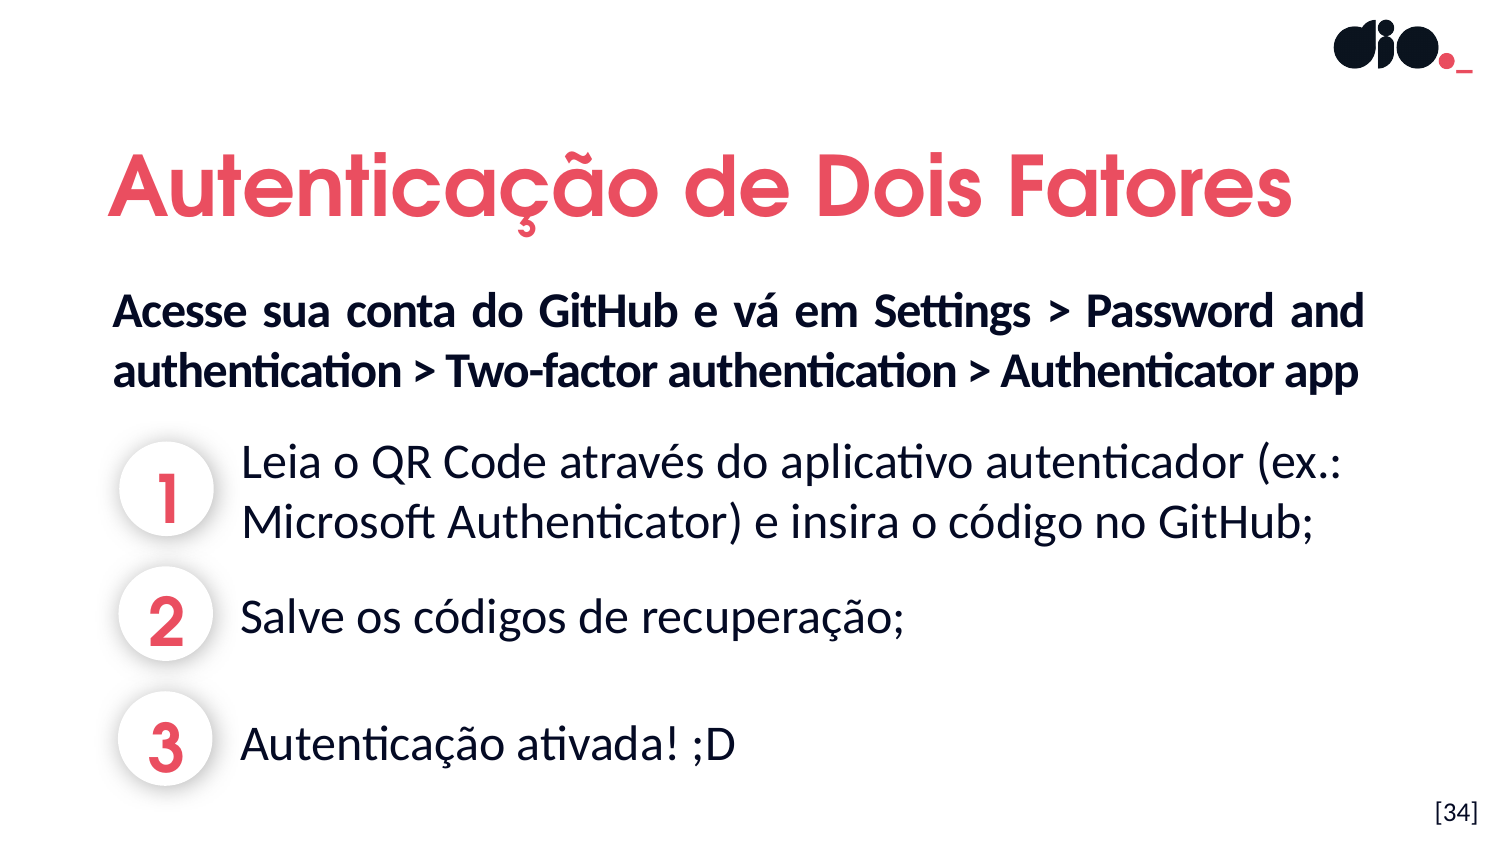

Autenticação de Dois Fatores
Acesse sua conta do GitHub e vá em Settings > Password and authentication > Two-factor authentication > Authenticator app

1
Leia o QR Code através do aplicativo autenticador (ex.: Microsoft Authenticator) e insira o código no GitHub;

2
Salve os códigos de recuperação;
Autenticação ativada! ;D

3
[34]